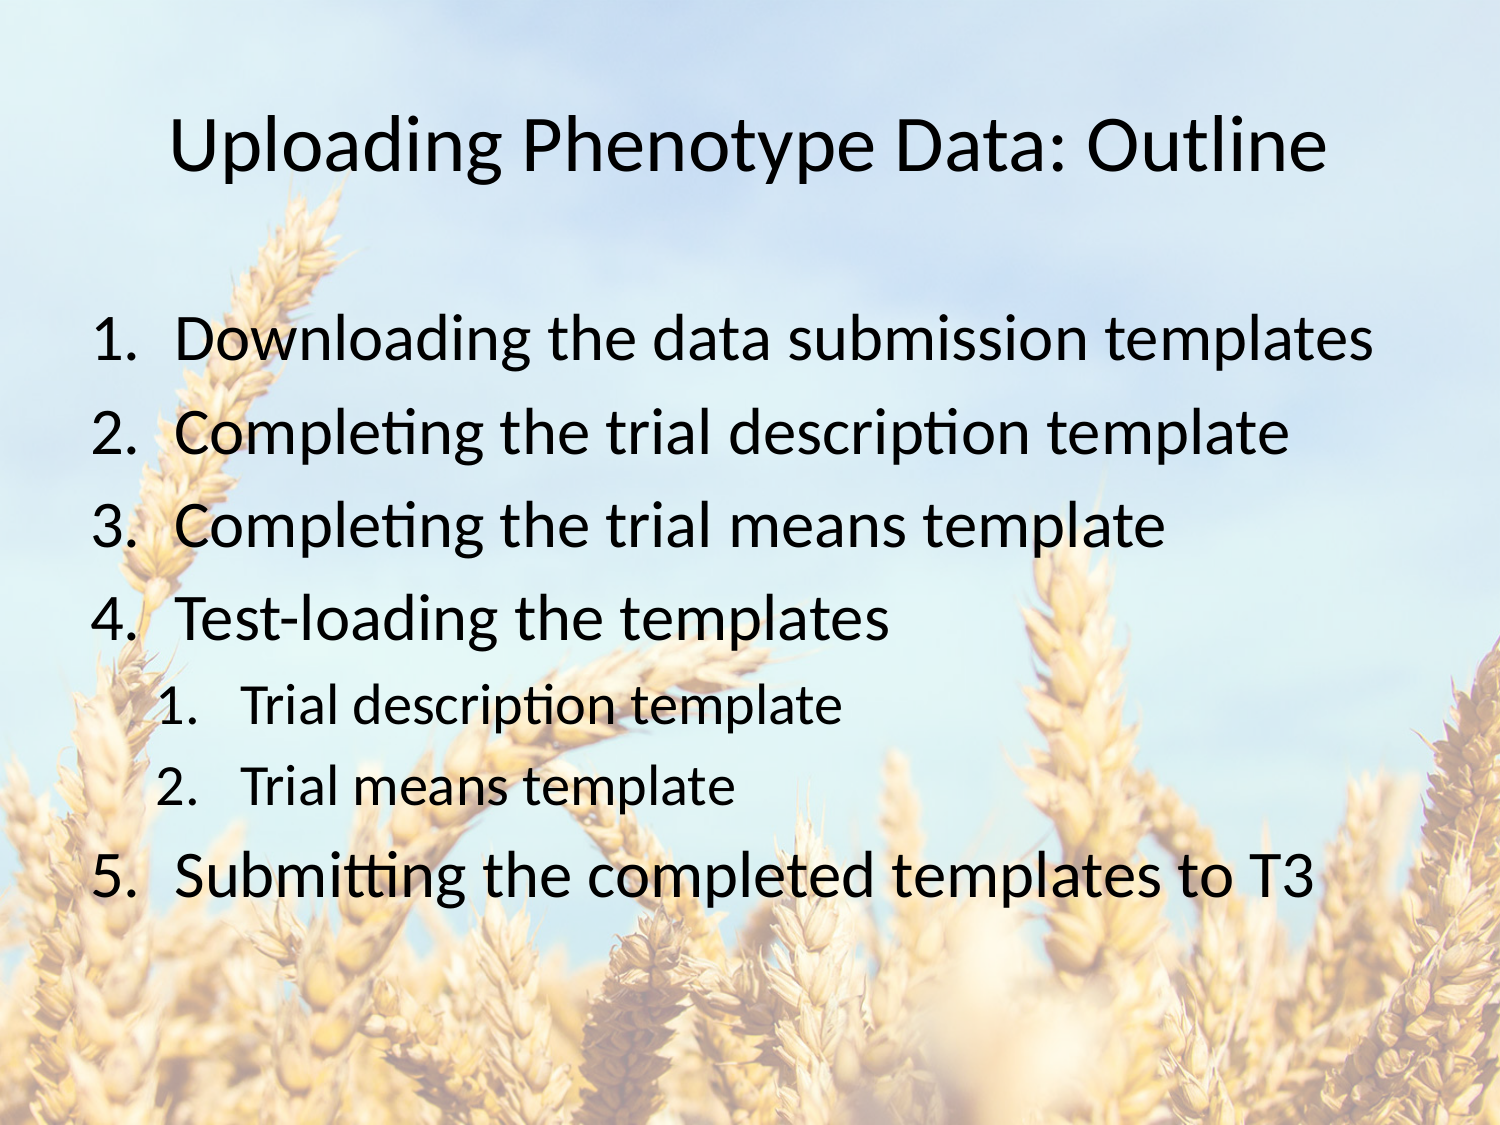

# Uploading Phenotype Data: Outline
Downloading the data submission templates
Completing the trial description template
Completing the trial means template
Test-loading the templates
Trial description template
Trial means template
Submitting the completed templates to T3